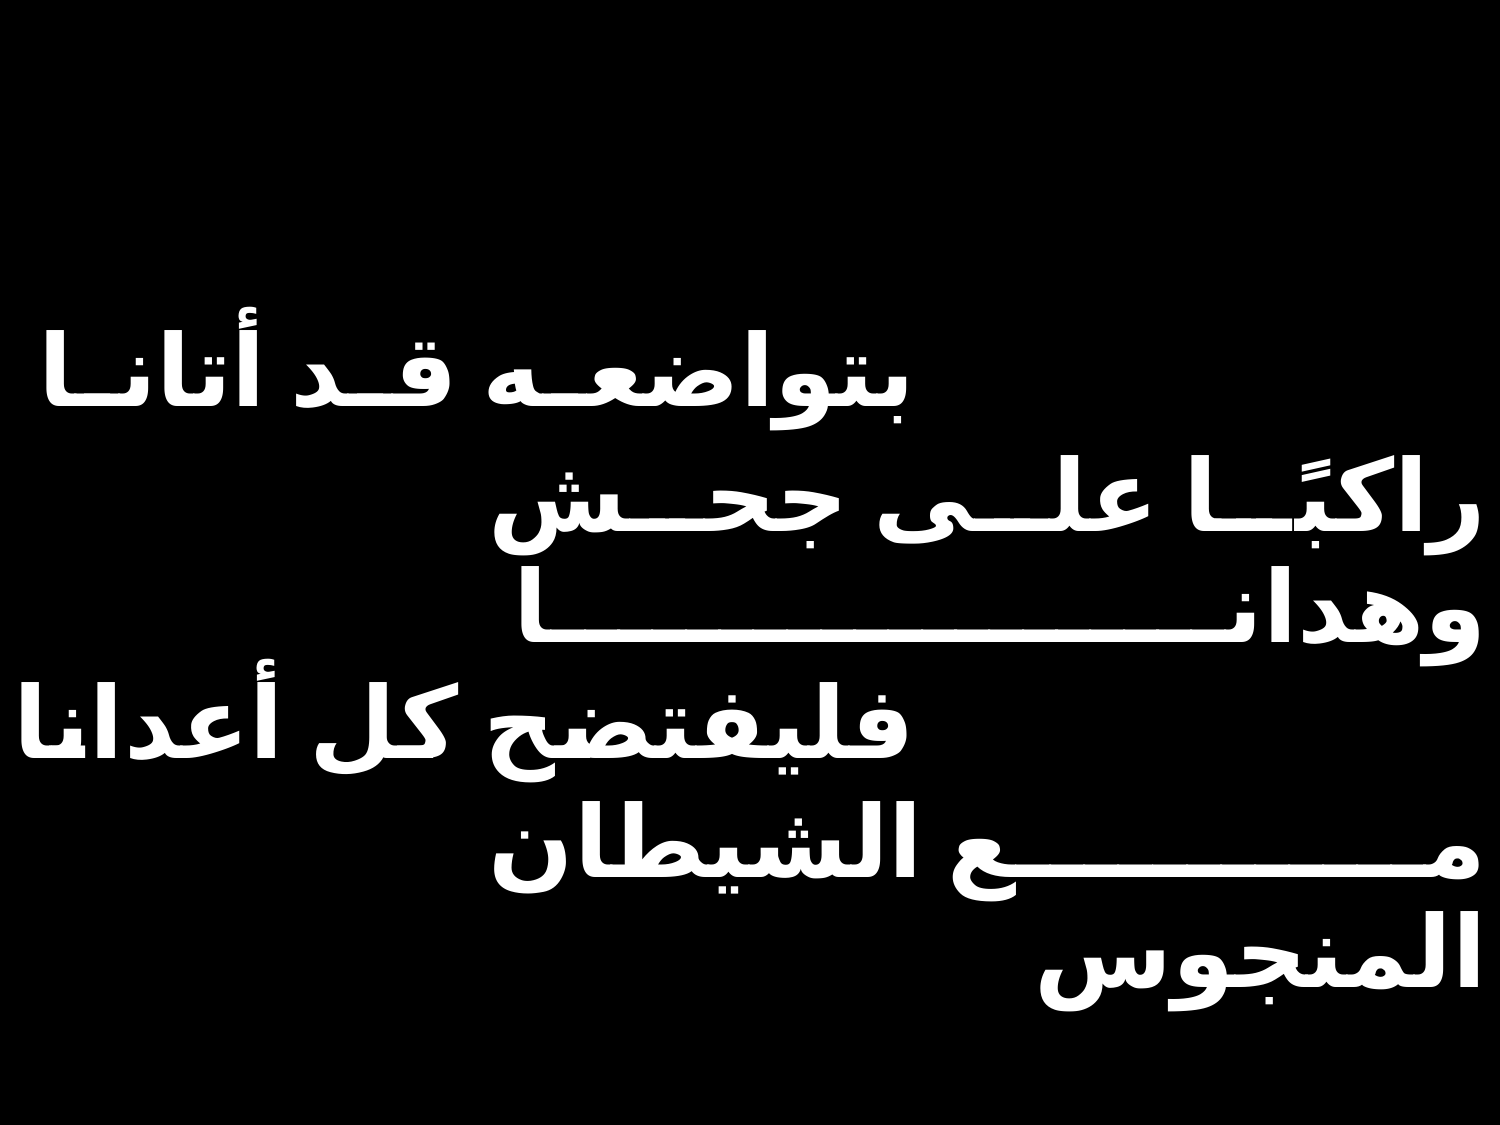

| بتواضعه قد أتانا |  |  |
| --- | --- | --- |
|  | راكبًا على جحش وهدانا |  |
| فليفتضح كل أعدانا |  |  |
|  | مع الشيطان المنجوس |  |